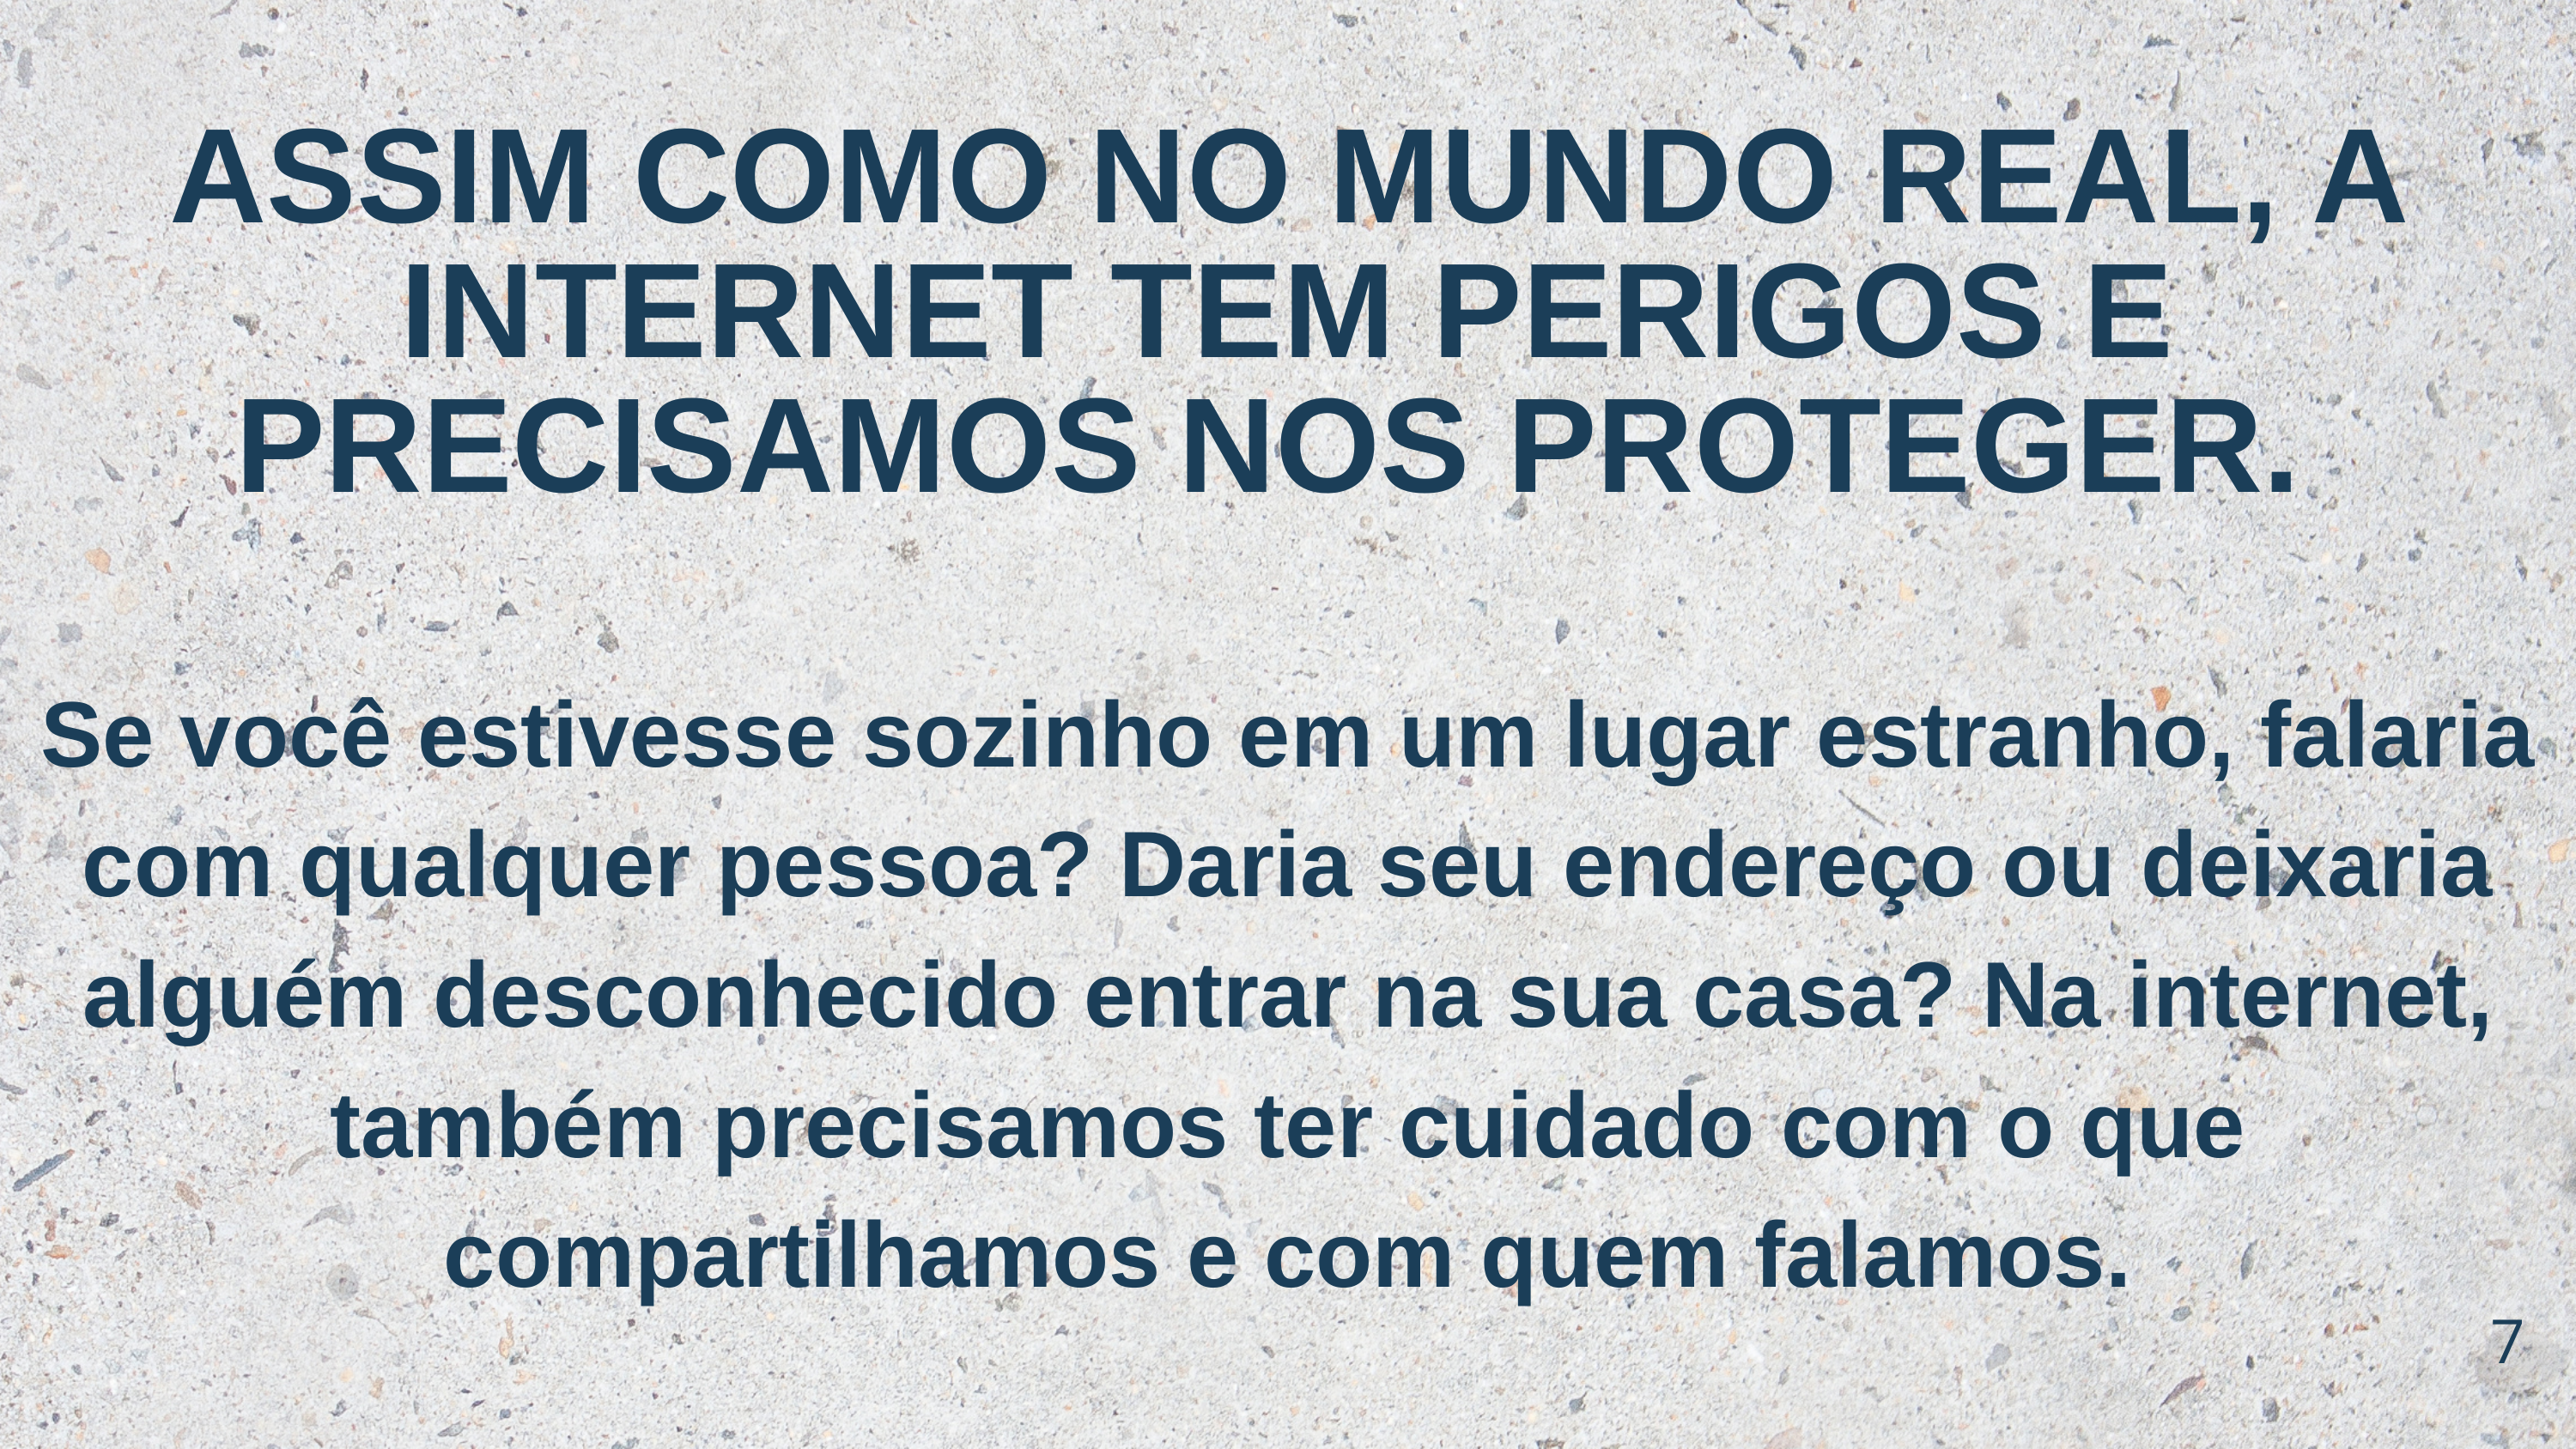

ASSIM COMO NO MUNDO REAL, A INTERNET TEM PERIGOS E PRECISAMOS NOS PROTEGER.
Se você estivesse sozinho em um lugar estranho, falaria com qualquer pessoa? Daria seu endereço ou deixaria alguém desconhecido entrar na sua casa? Na internet, também precisamos ter cuidado com o que compartilhamos e com quem falamos.
7